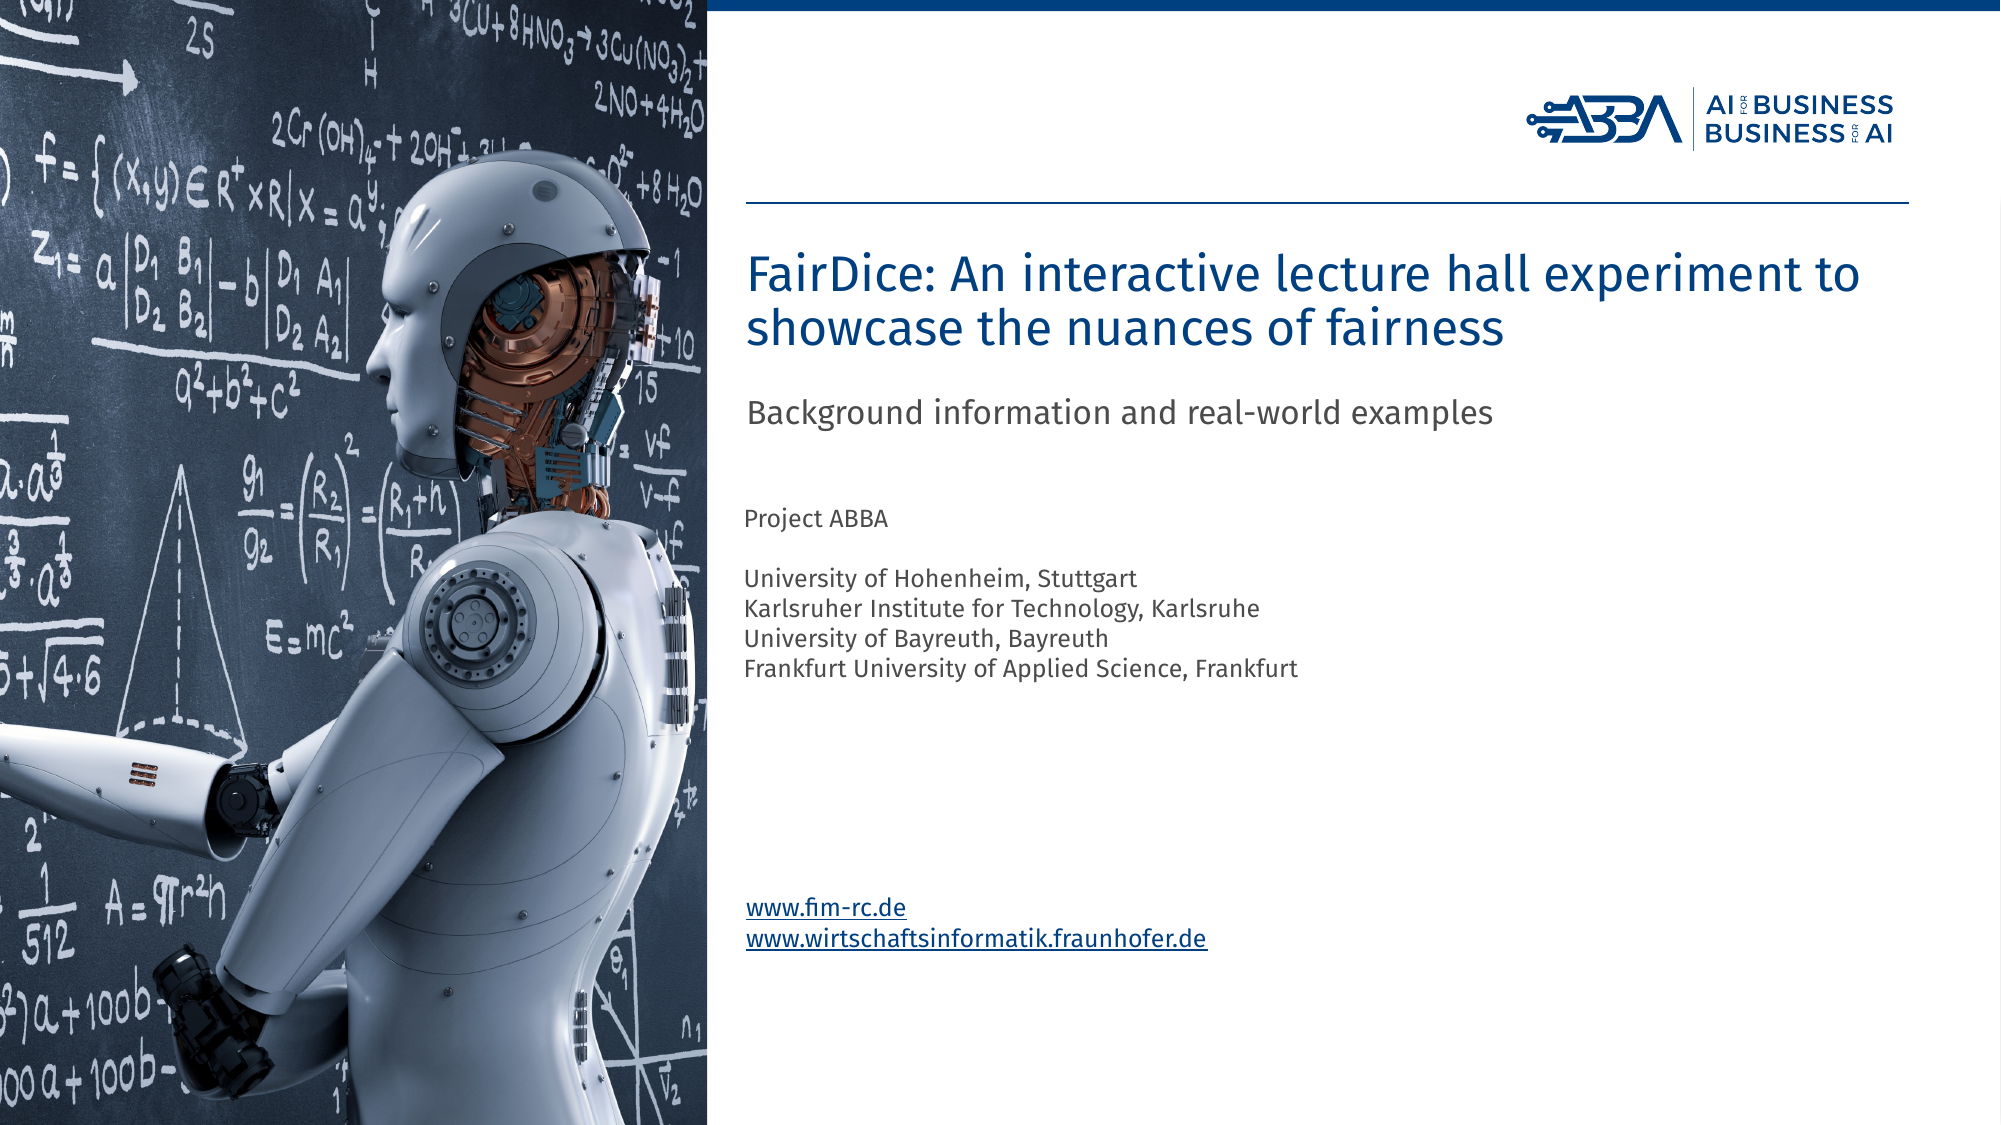

# FairDice: An interactive lecture hall experiment to showcase the nuances of fairness
Background information and real-world examples